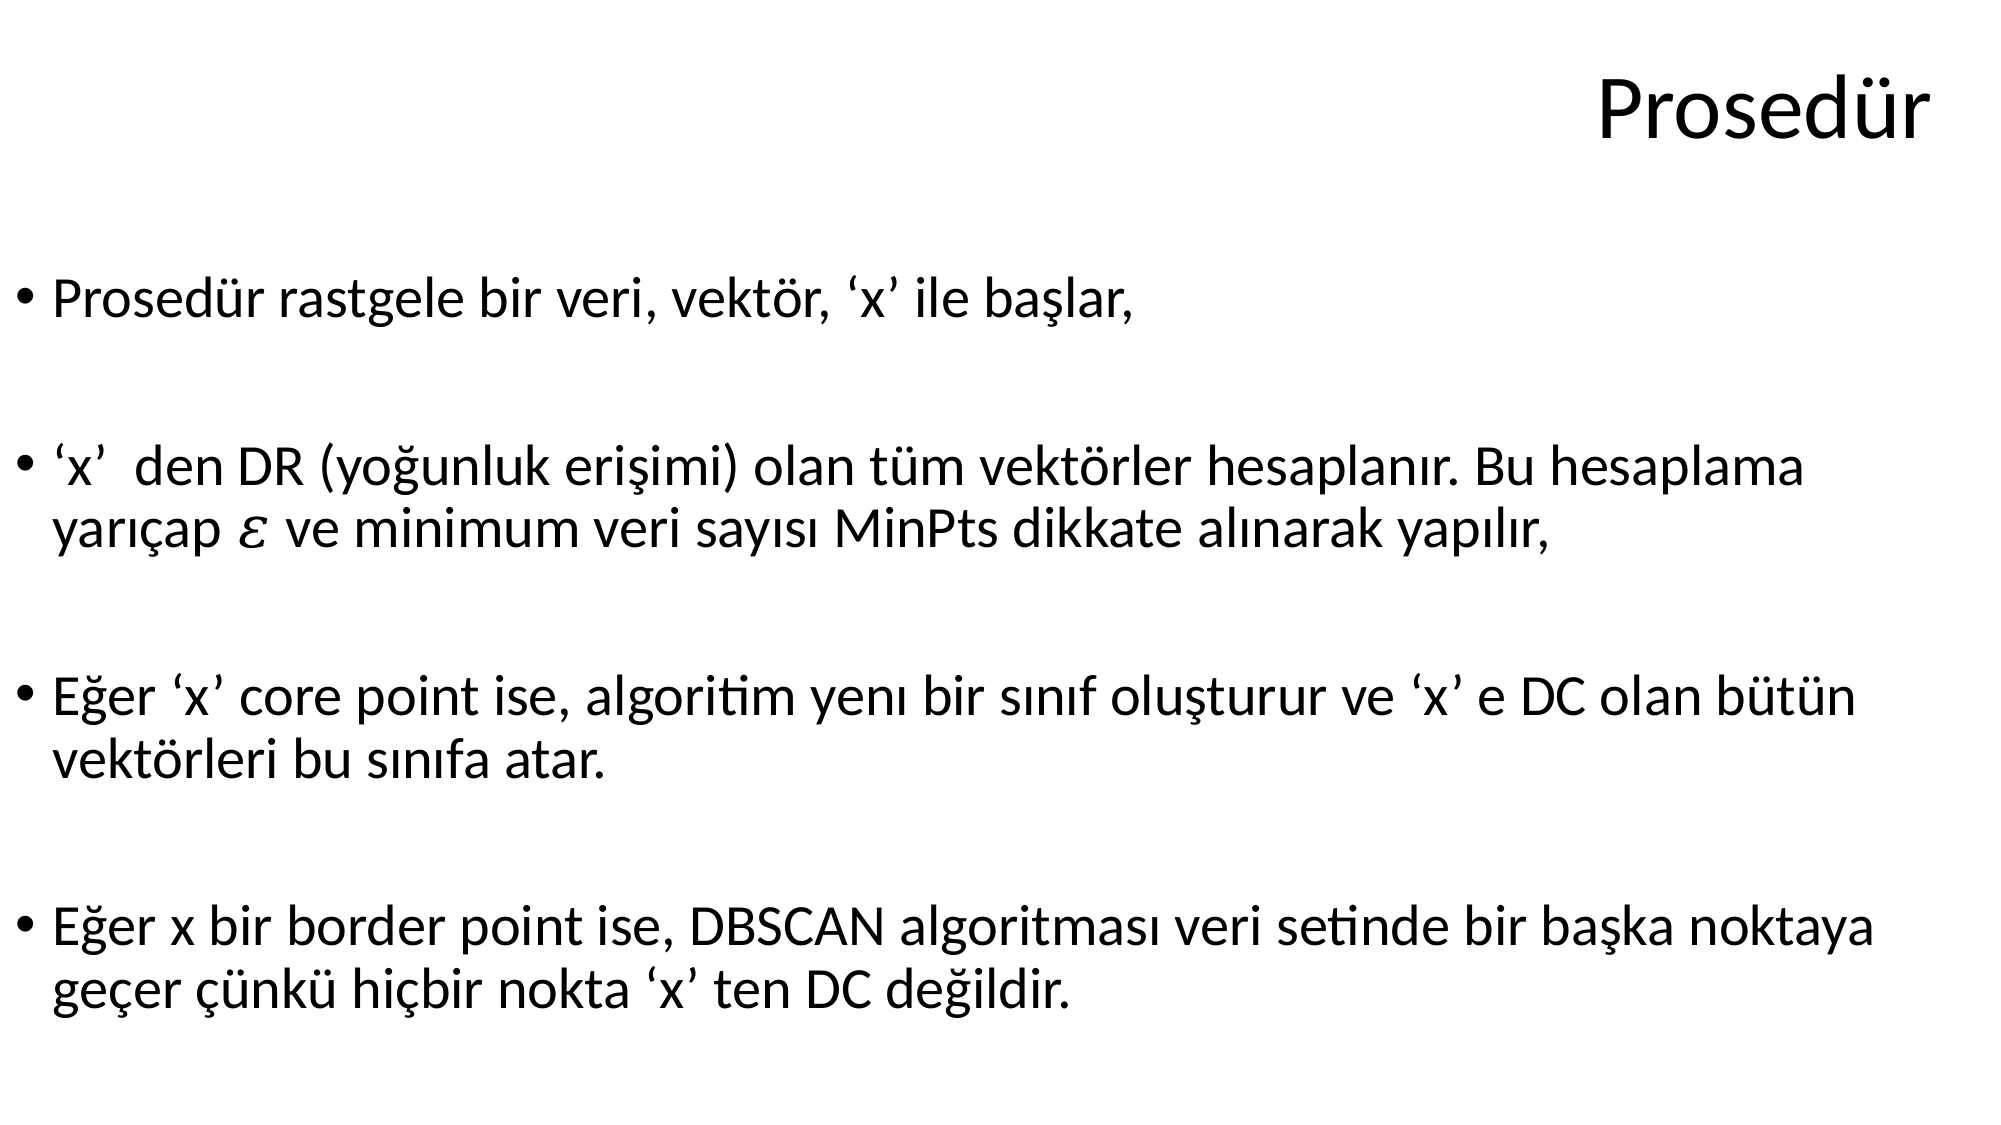

# Prosedür
Prosedür rastgele bir veri, vektör, ‘x’ ile başlar,

‘x’  den DR (yoğunluk erişimi) olan tüm vektörler hesaplanır. Bu hesaplama yarıçap 𝜀 ve minimum veri sayısı MinPts dikkate alınarak yapılır,

Eğer ‘x’ core point ise, algoritim yenı bir sınıf oluşturur ve ‘x’ e DC olan bütün vektörleri bu sınıfa atar.

Eğer x bir border point ise, DBSCAN algoritması veri setinde bir başka noktaya geçer çünkü hiçbir nokta ‘x’ ten DC değildir.